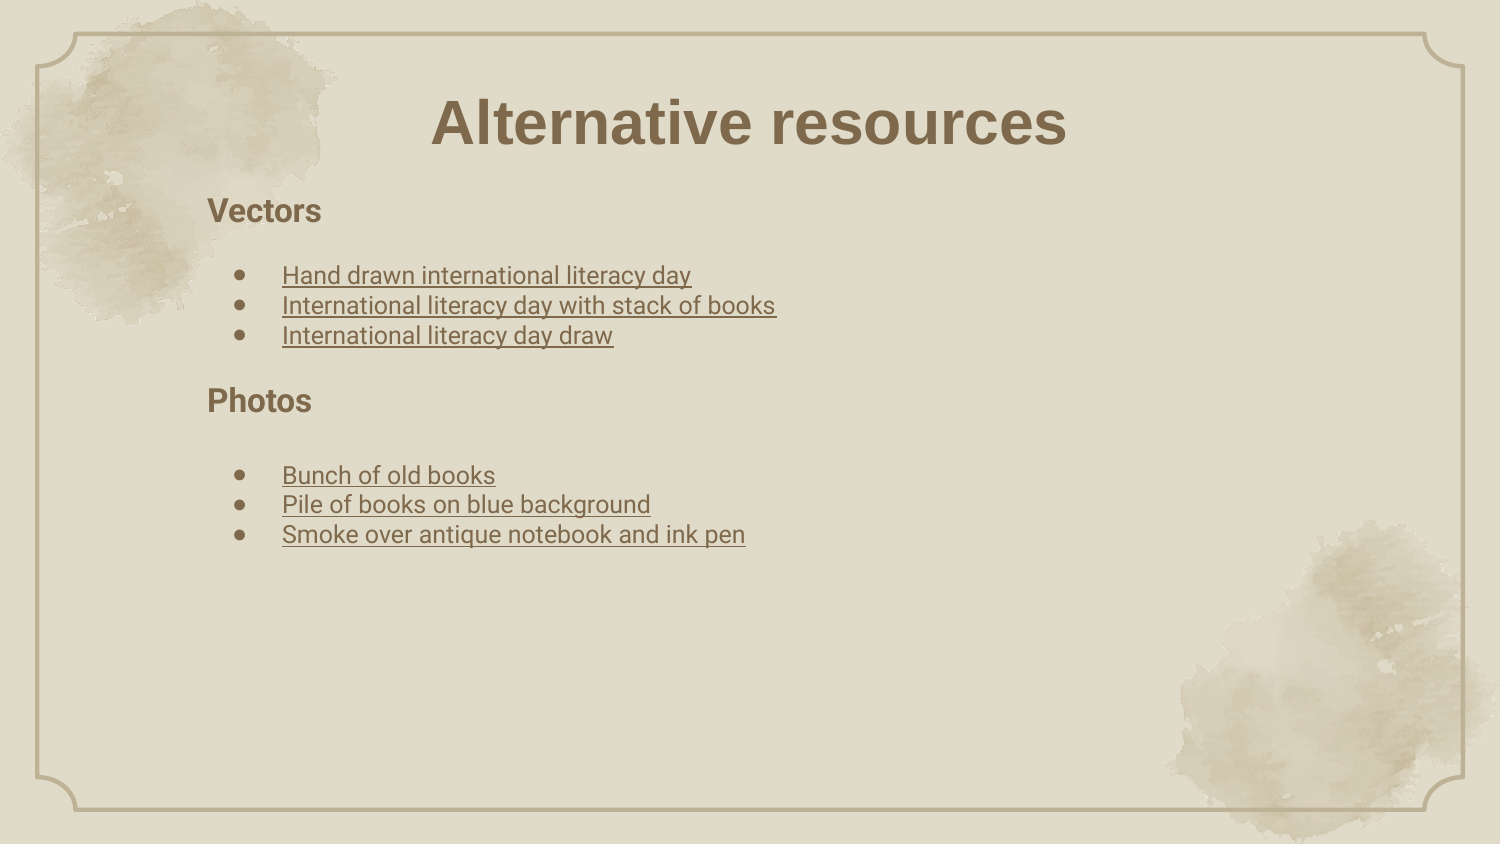

# Alternative resources
Vectors

Hand drawn international literacy day
International literacy day with stack of books
International literacy day draw

Photos

Bunch of old books
Pile of books on blue background
Smoke over antique notebook and ink pen